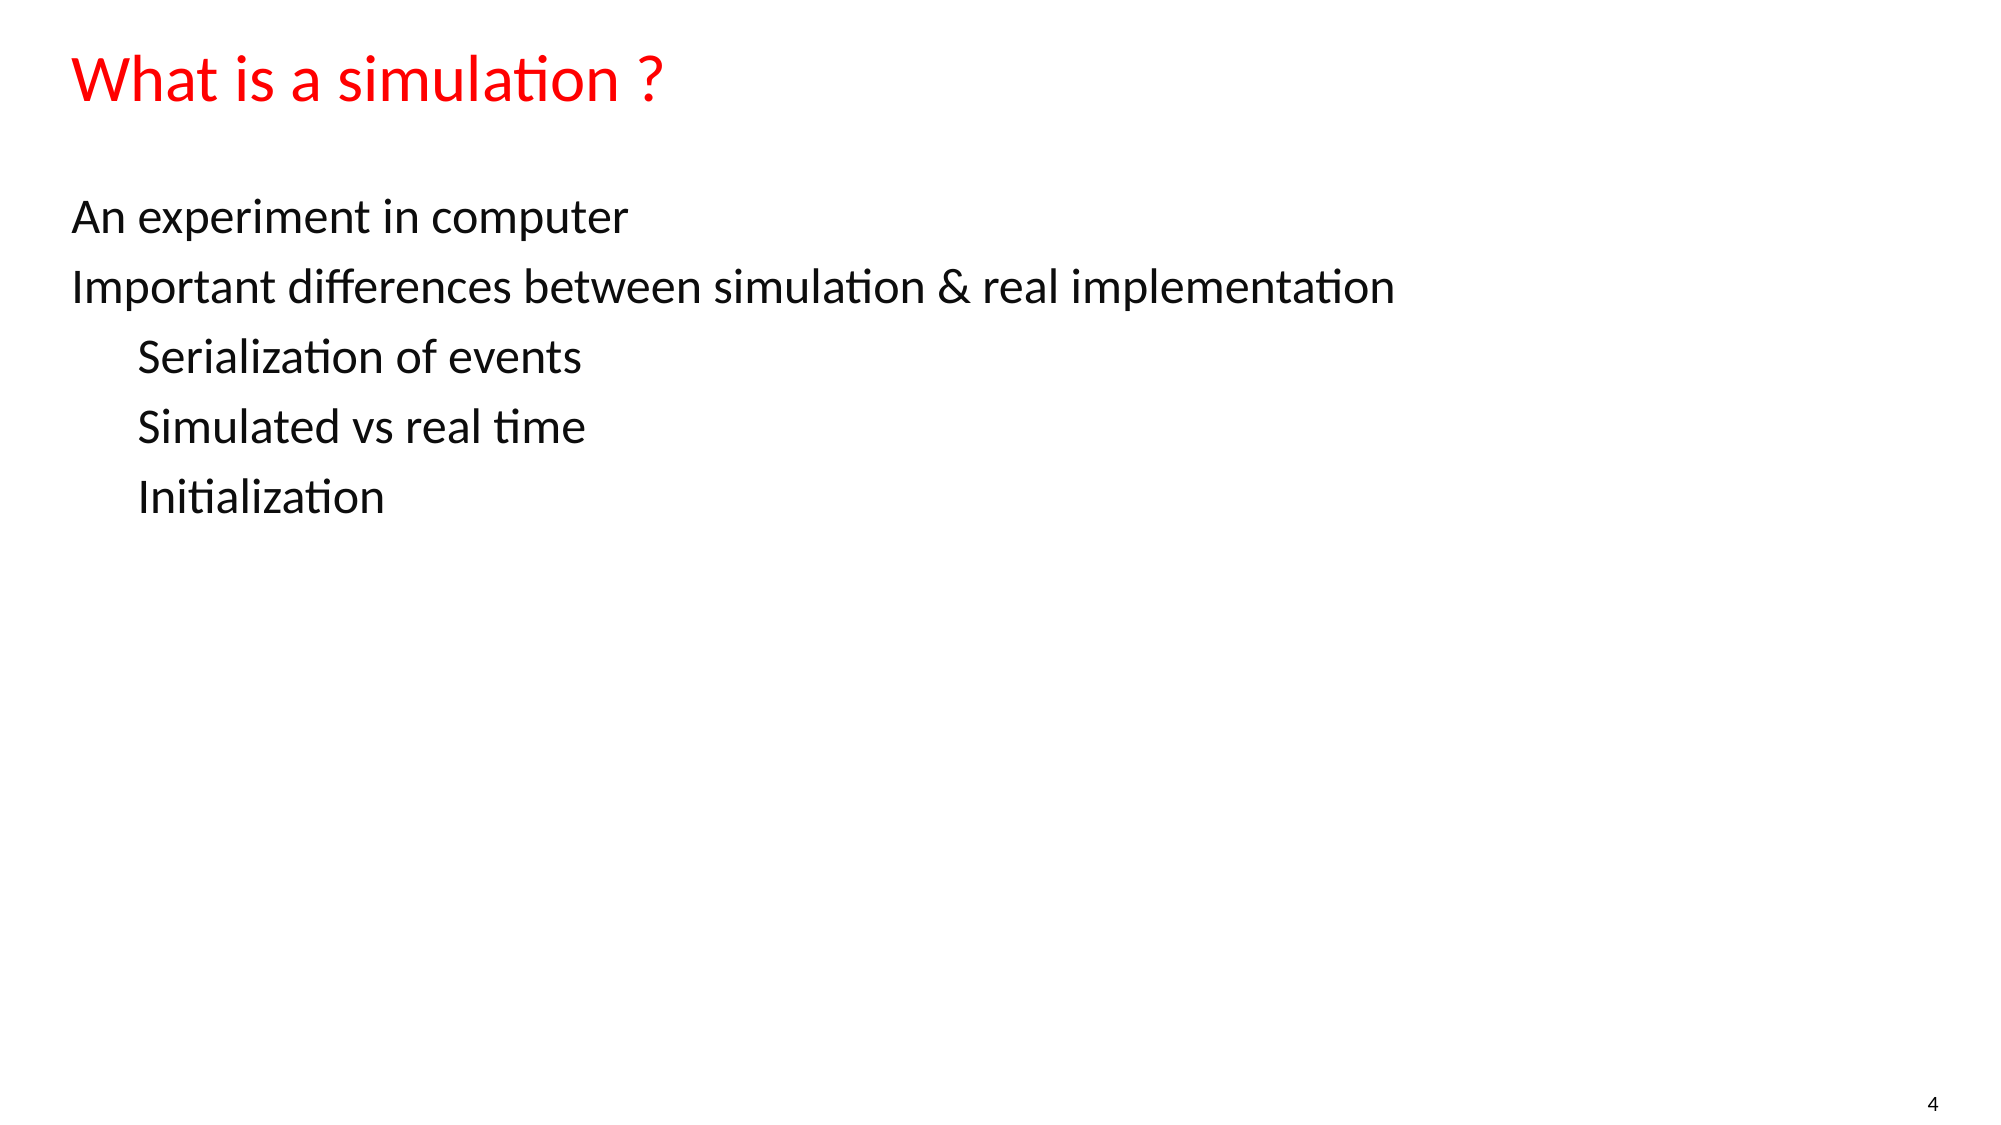

# What is a simulation ?
An experiment in computer
Important differences between simulation & real implementation
Serialization of events
Simulated vs real time
Initialization
4